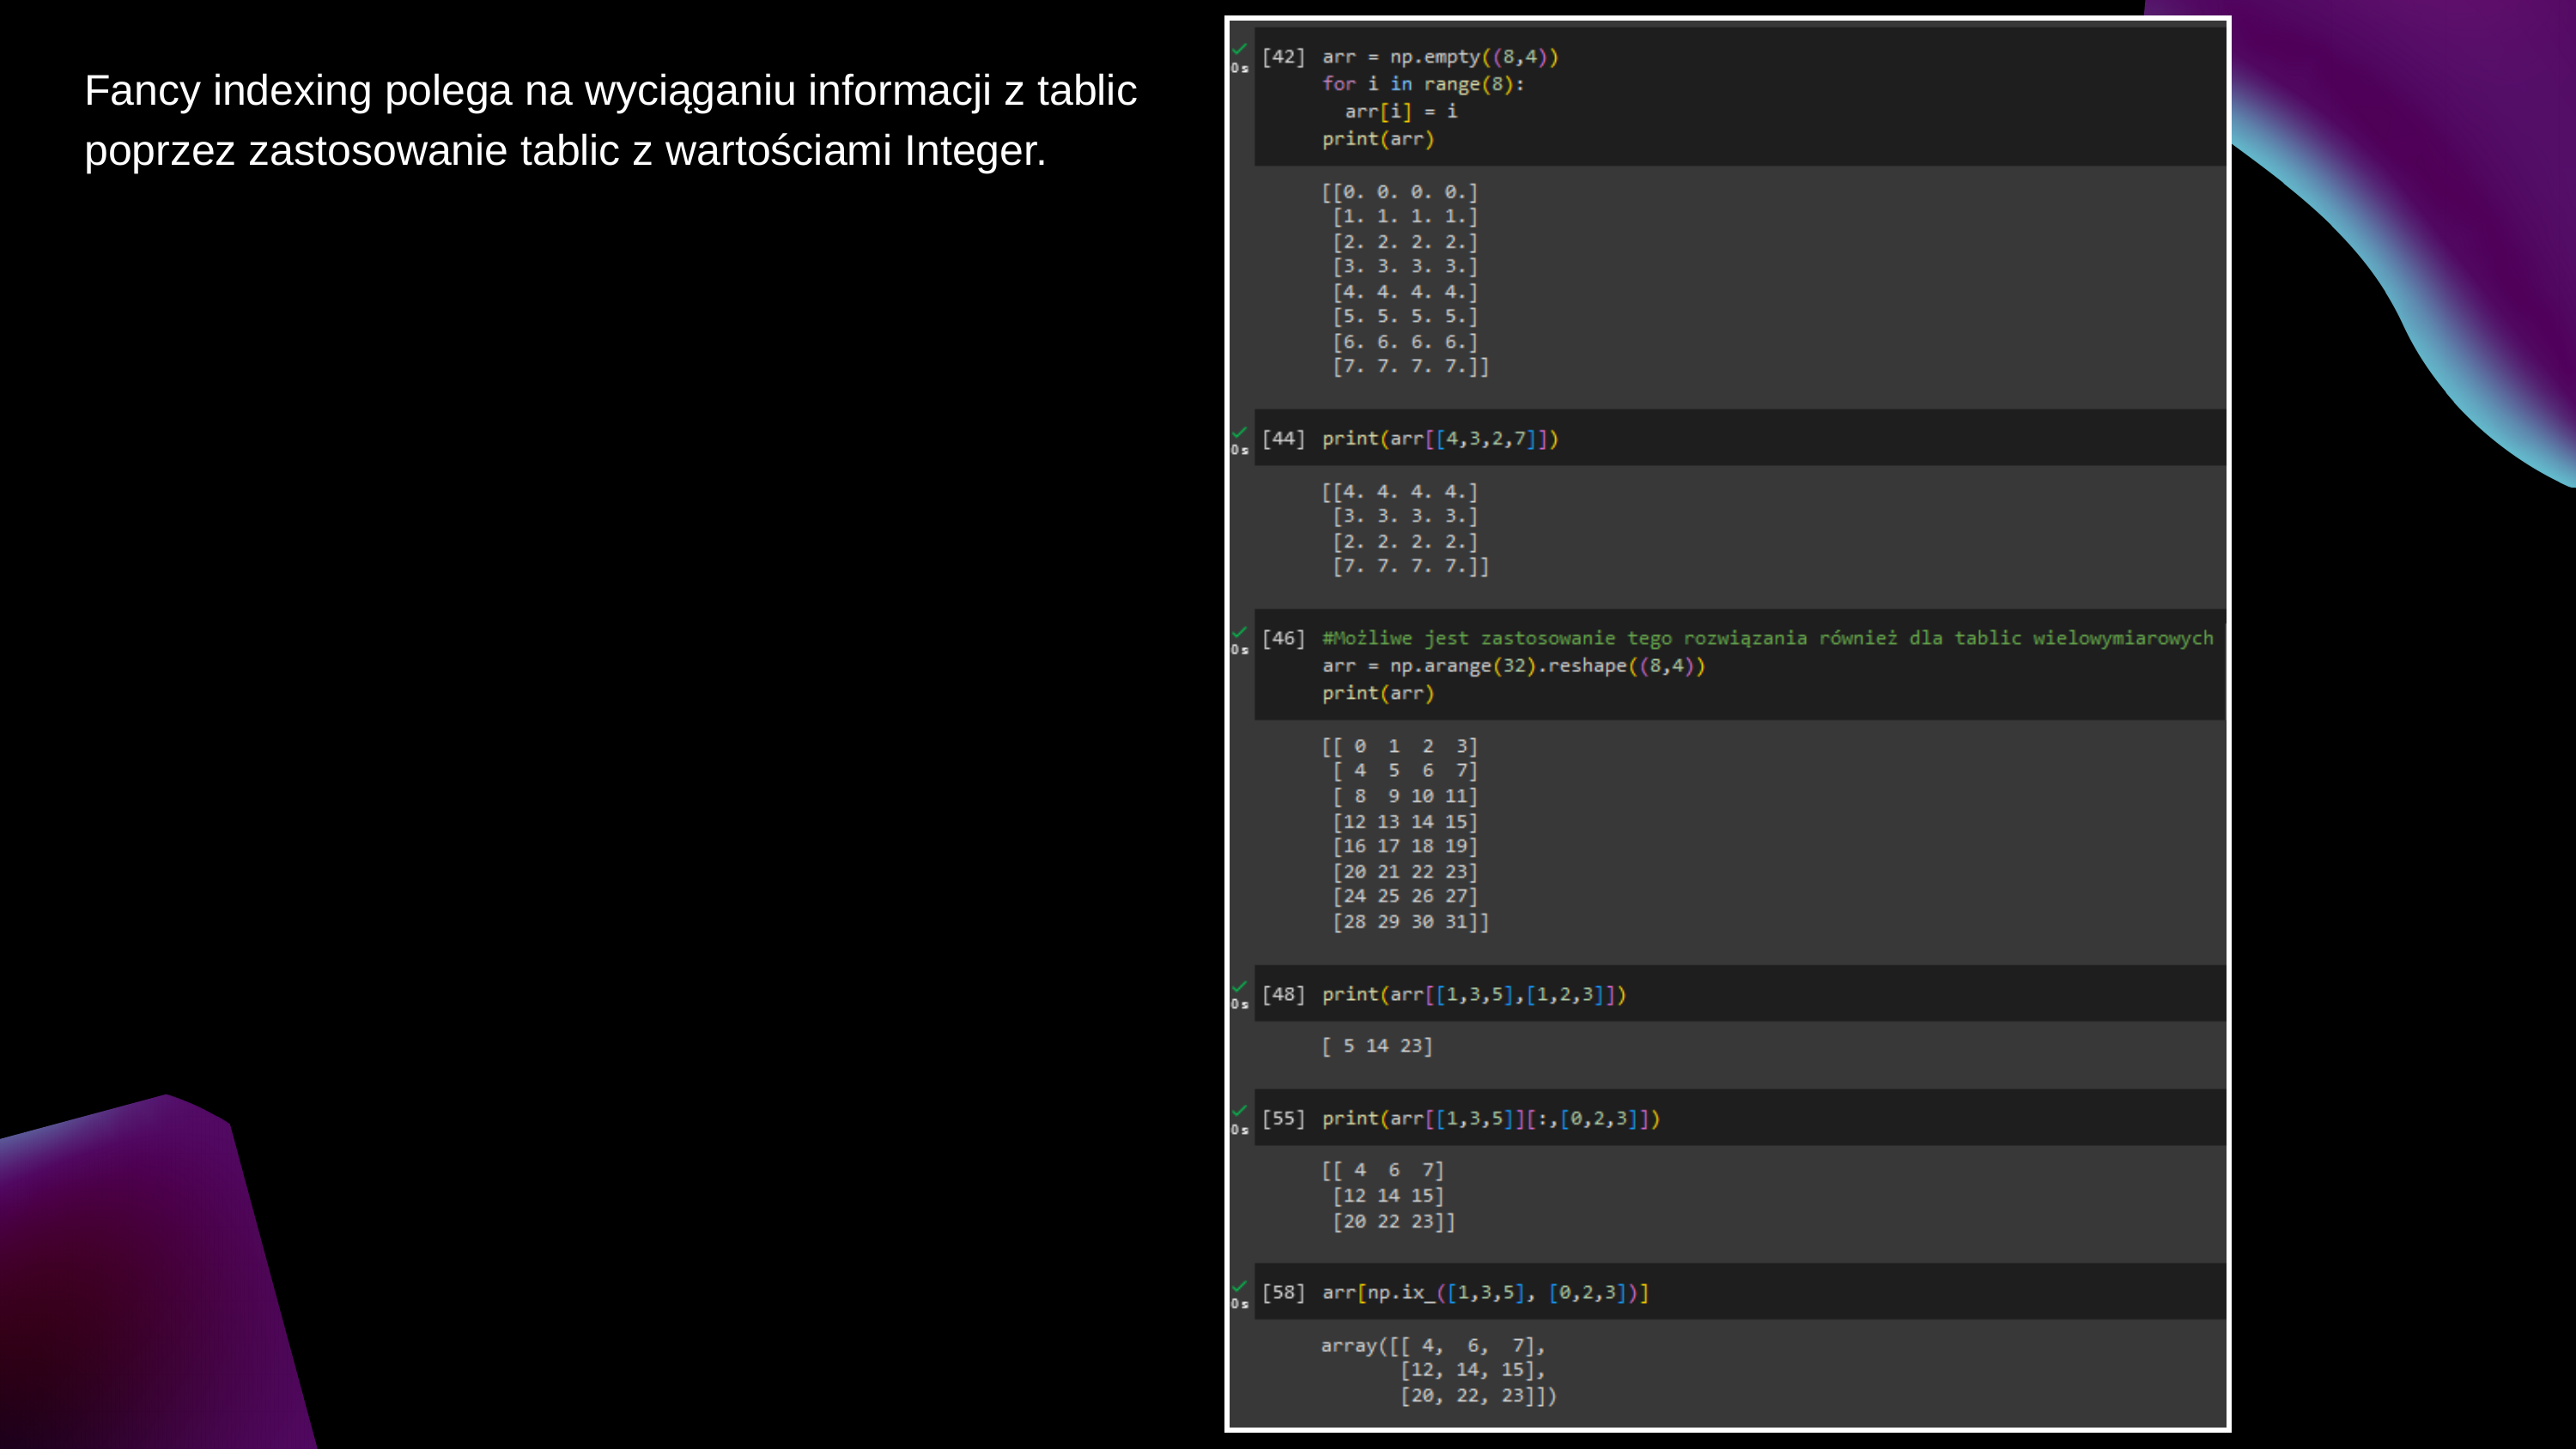

Fancy indexing polega na wyciąganiu informacji z tablic poprzez zastosowanie tablic z wartościami Integer.